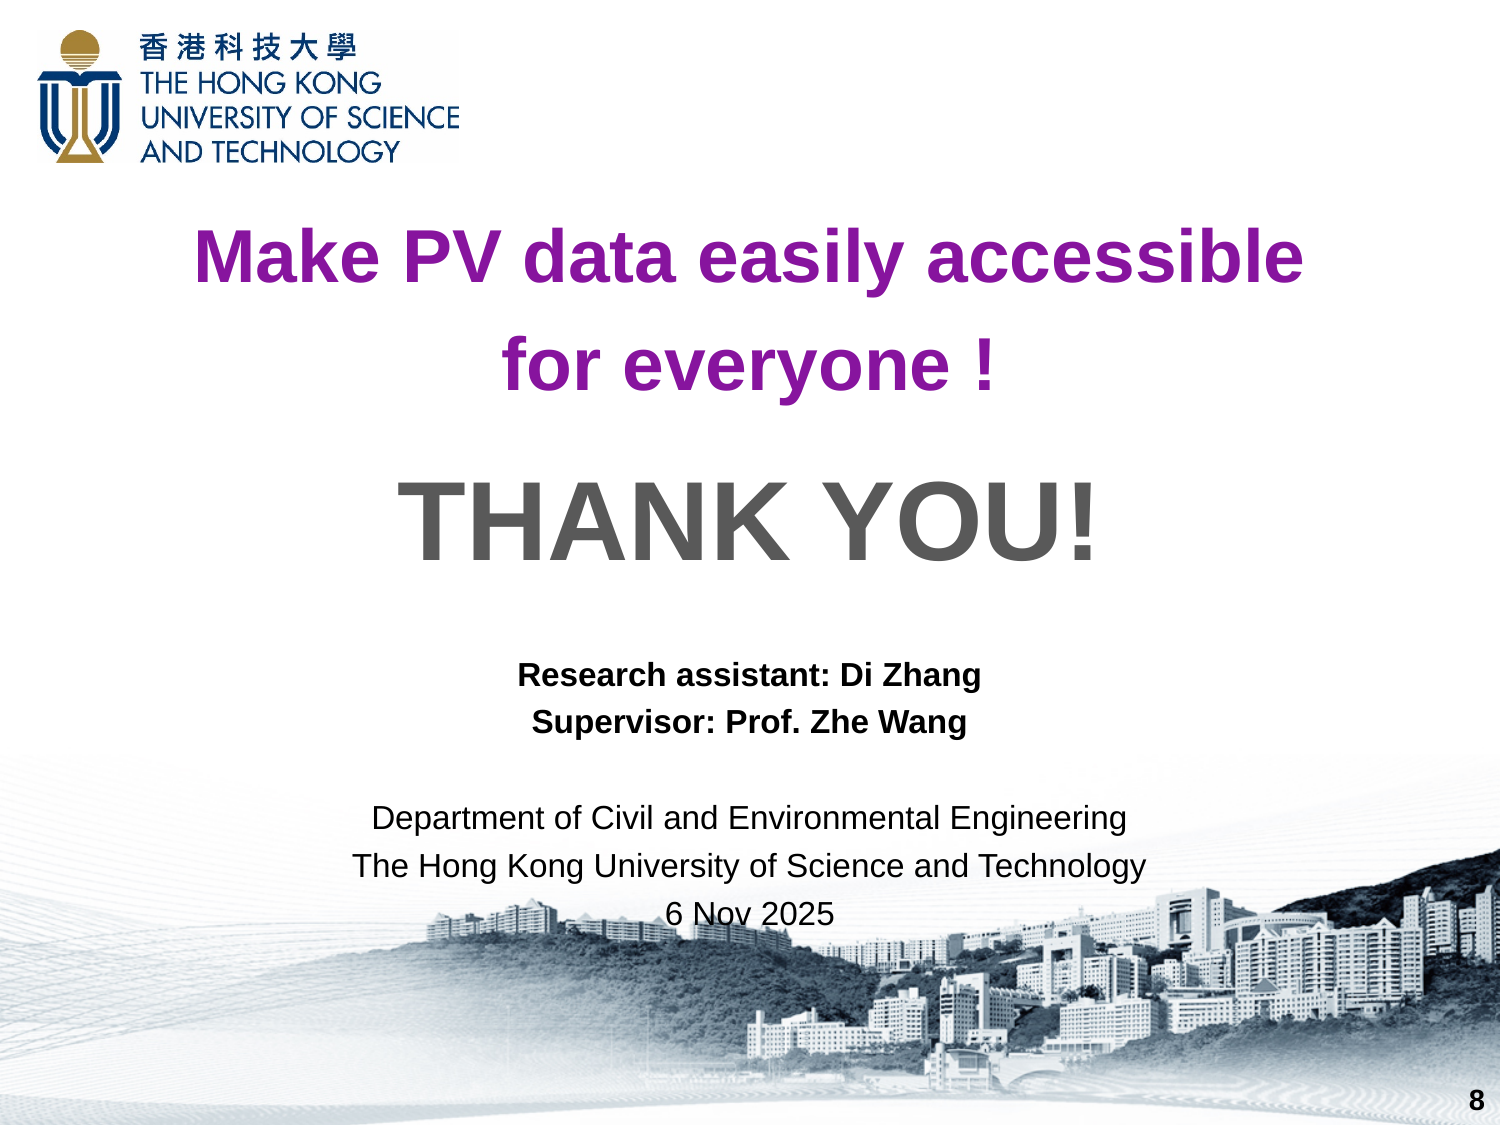

Make PV data easily accessible for everyone !
THANK YOU!

Research assistant: Di Zhang
Supervisor: Prof. Zhe Wang
​
Department of Civil and Environmental Engineering
The Hong Kong University of Science and Technology
6 Nov 2025
8